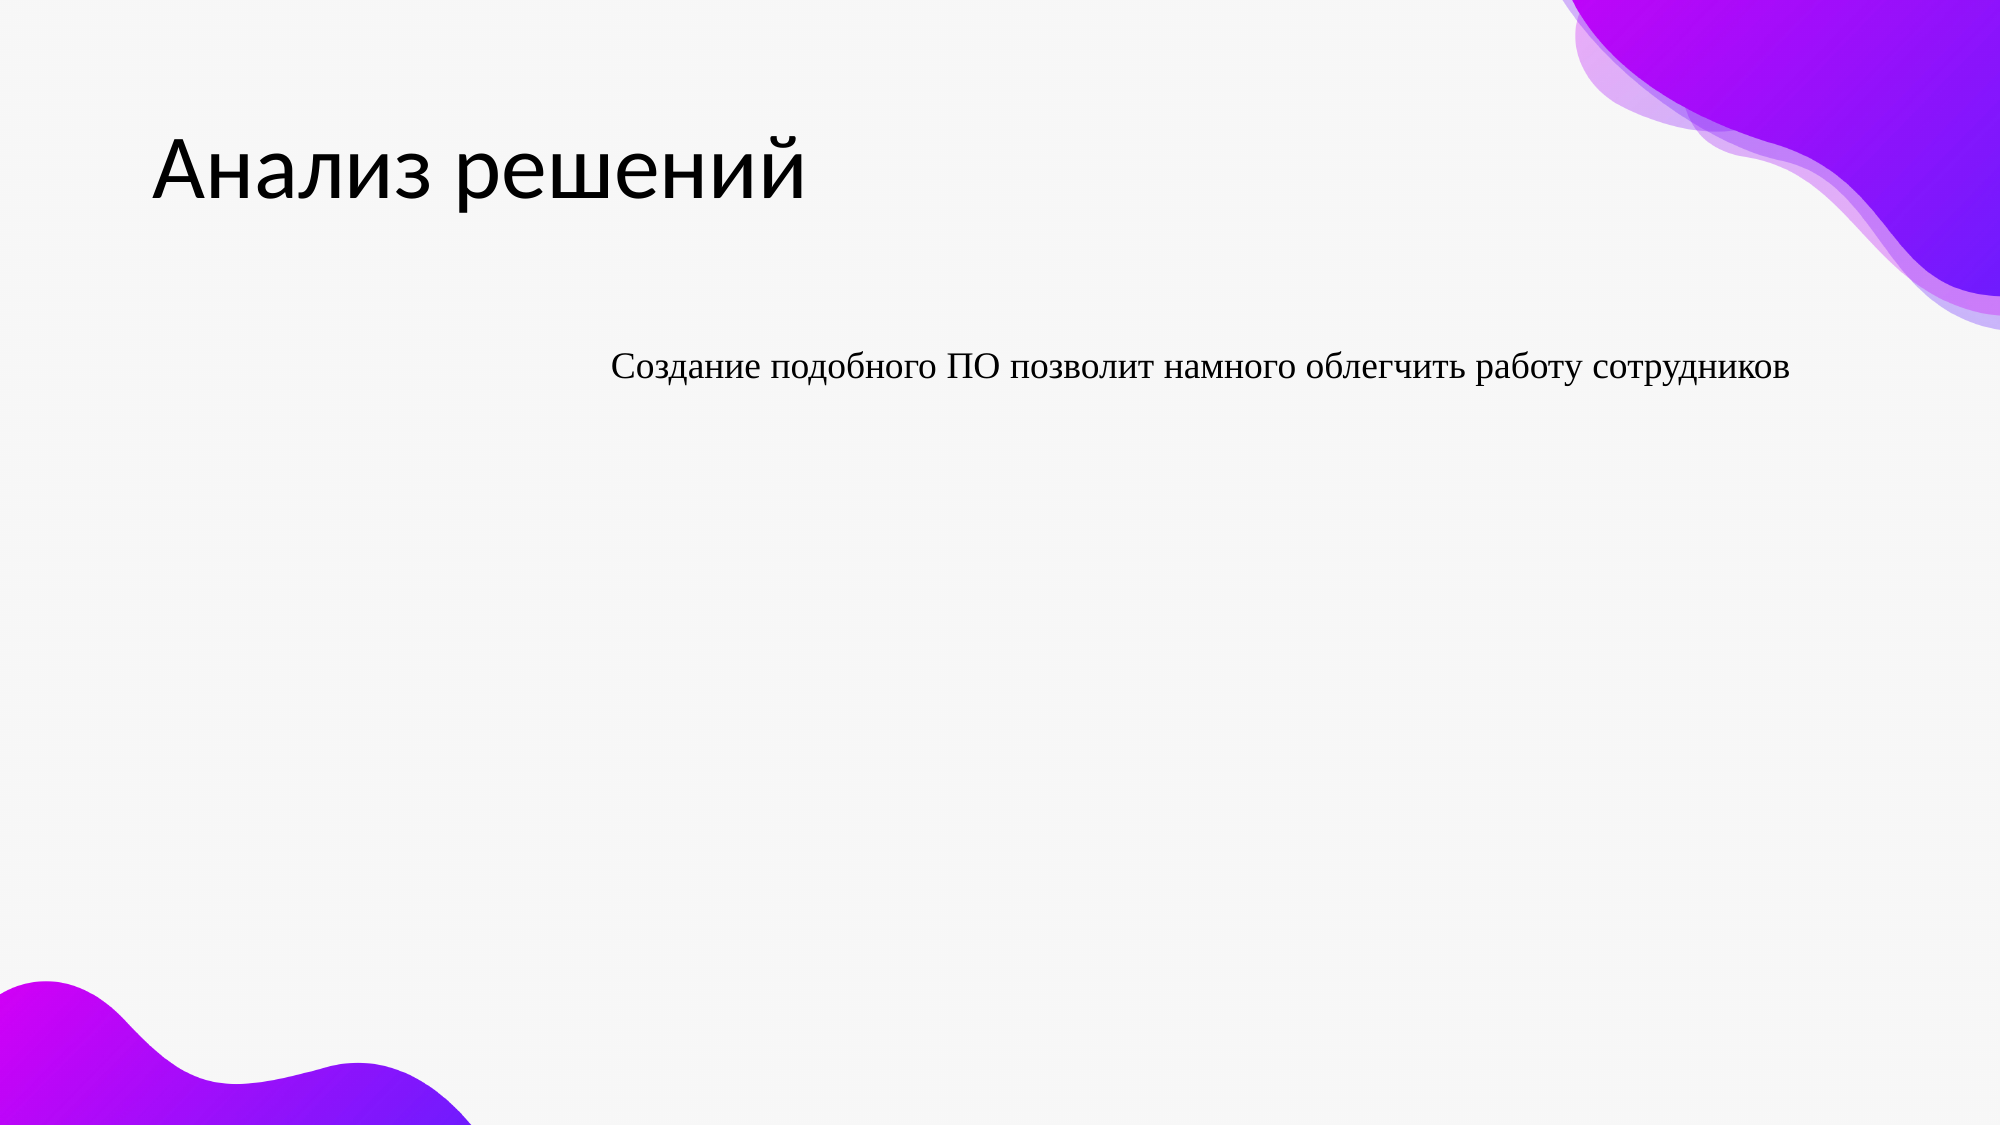

# Анализ решений
Создание подобного ПО позволит намного облегчить работу сотрудников